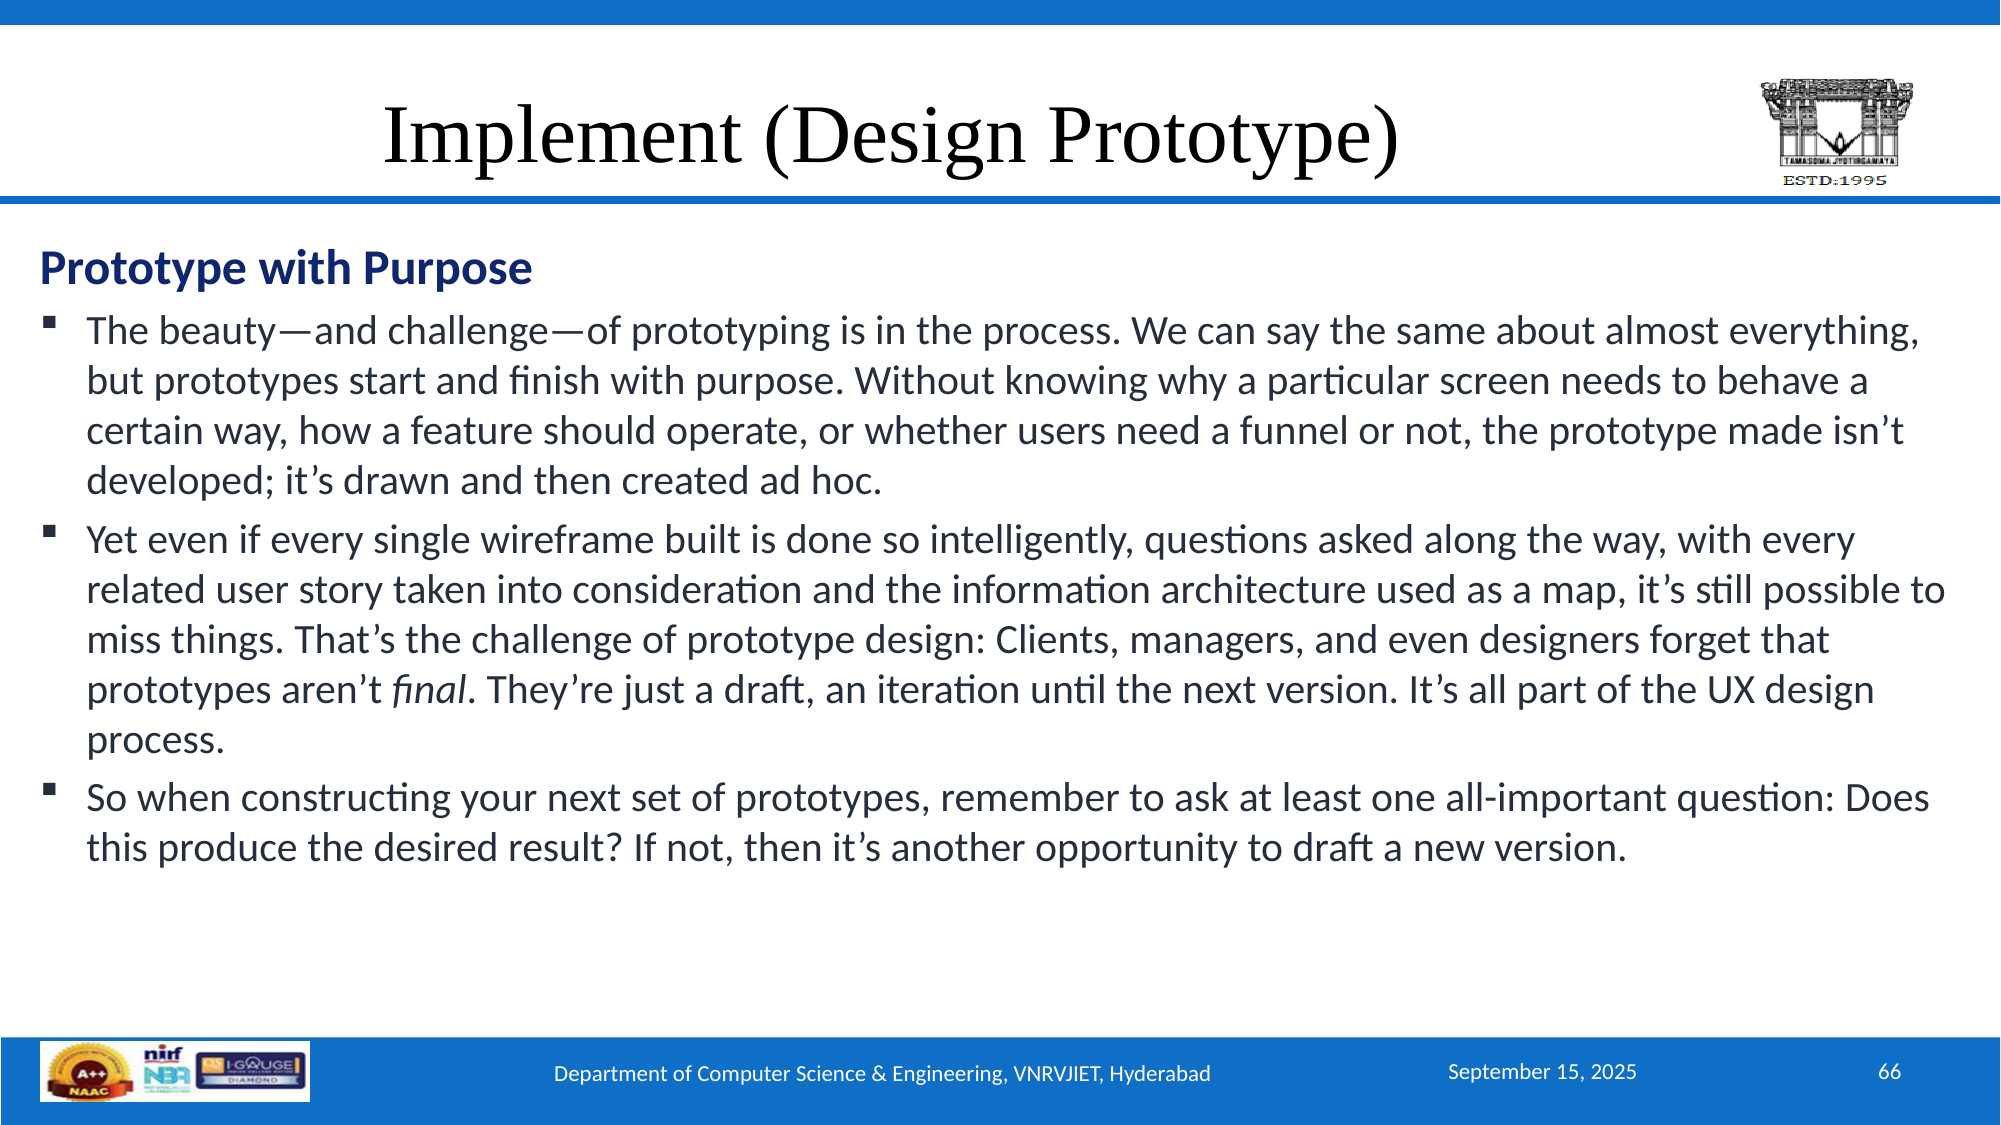

# Implement (Design Prototype)
Prototype with Purpose
The beauty—and challenge—of prototyping is in the process. We can say the same about almost everything, but prototypes start and finish with purpose. Without knowing why a particular screen needs to behave a certain way, how a feature should operate, or whether users need a funnel or not, the prototype made isn’t developed; it’s drawn and then created ad hoc.
Yet even if every single wireframe built is done so intelligently, questions asked along the way, with every related user story taken into consideration and the information architecture used as a map, it’s still possible to miss things. That’s the challenge of prototype design: Clients, managers, and even designers forget that prototypes aren’t final. They’re just a draft, an iteration until the next version. It’s all part of the UX design process.
So when constructing your next set of prototypes, remember to ask at least one all-important question: Does this produce the desired result? If not, then it’s another opportunity to draft a new version.
September 15, 2025
66
Department of Computer Science & Engineering, VNRVJIET, Hyderabad